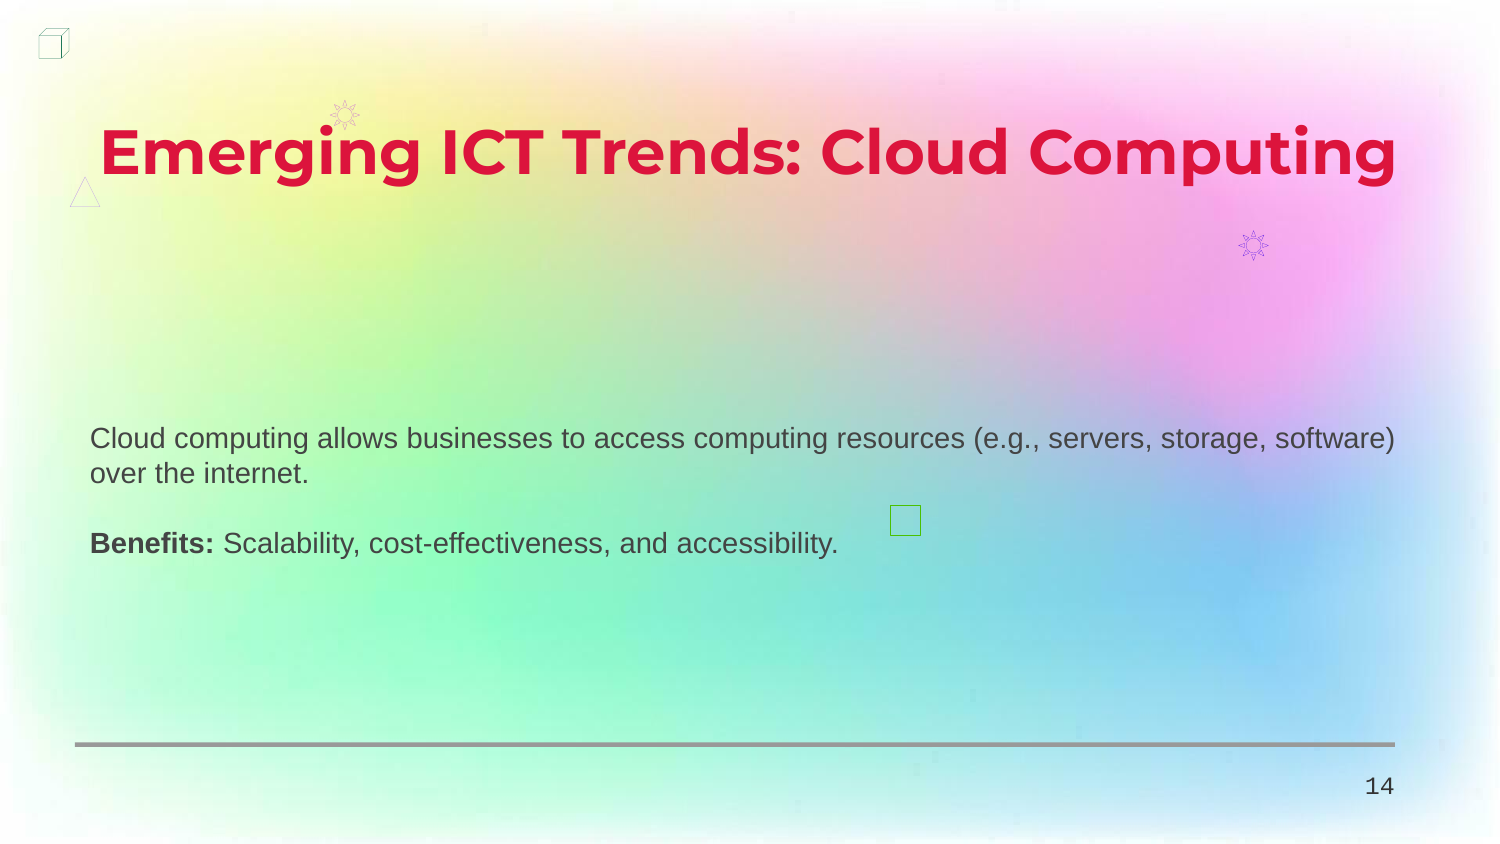

Emerging ICT Trends: Cloud Computing

Cloud computing allows businesses to access computing resources (e.g., servers, storage, software) over the internet.

Benefits: Scalability, cost-effectiveness, and accessibility.

14